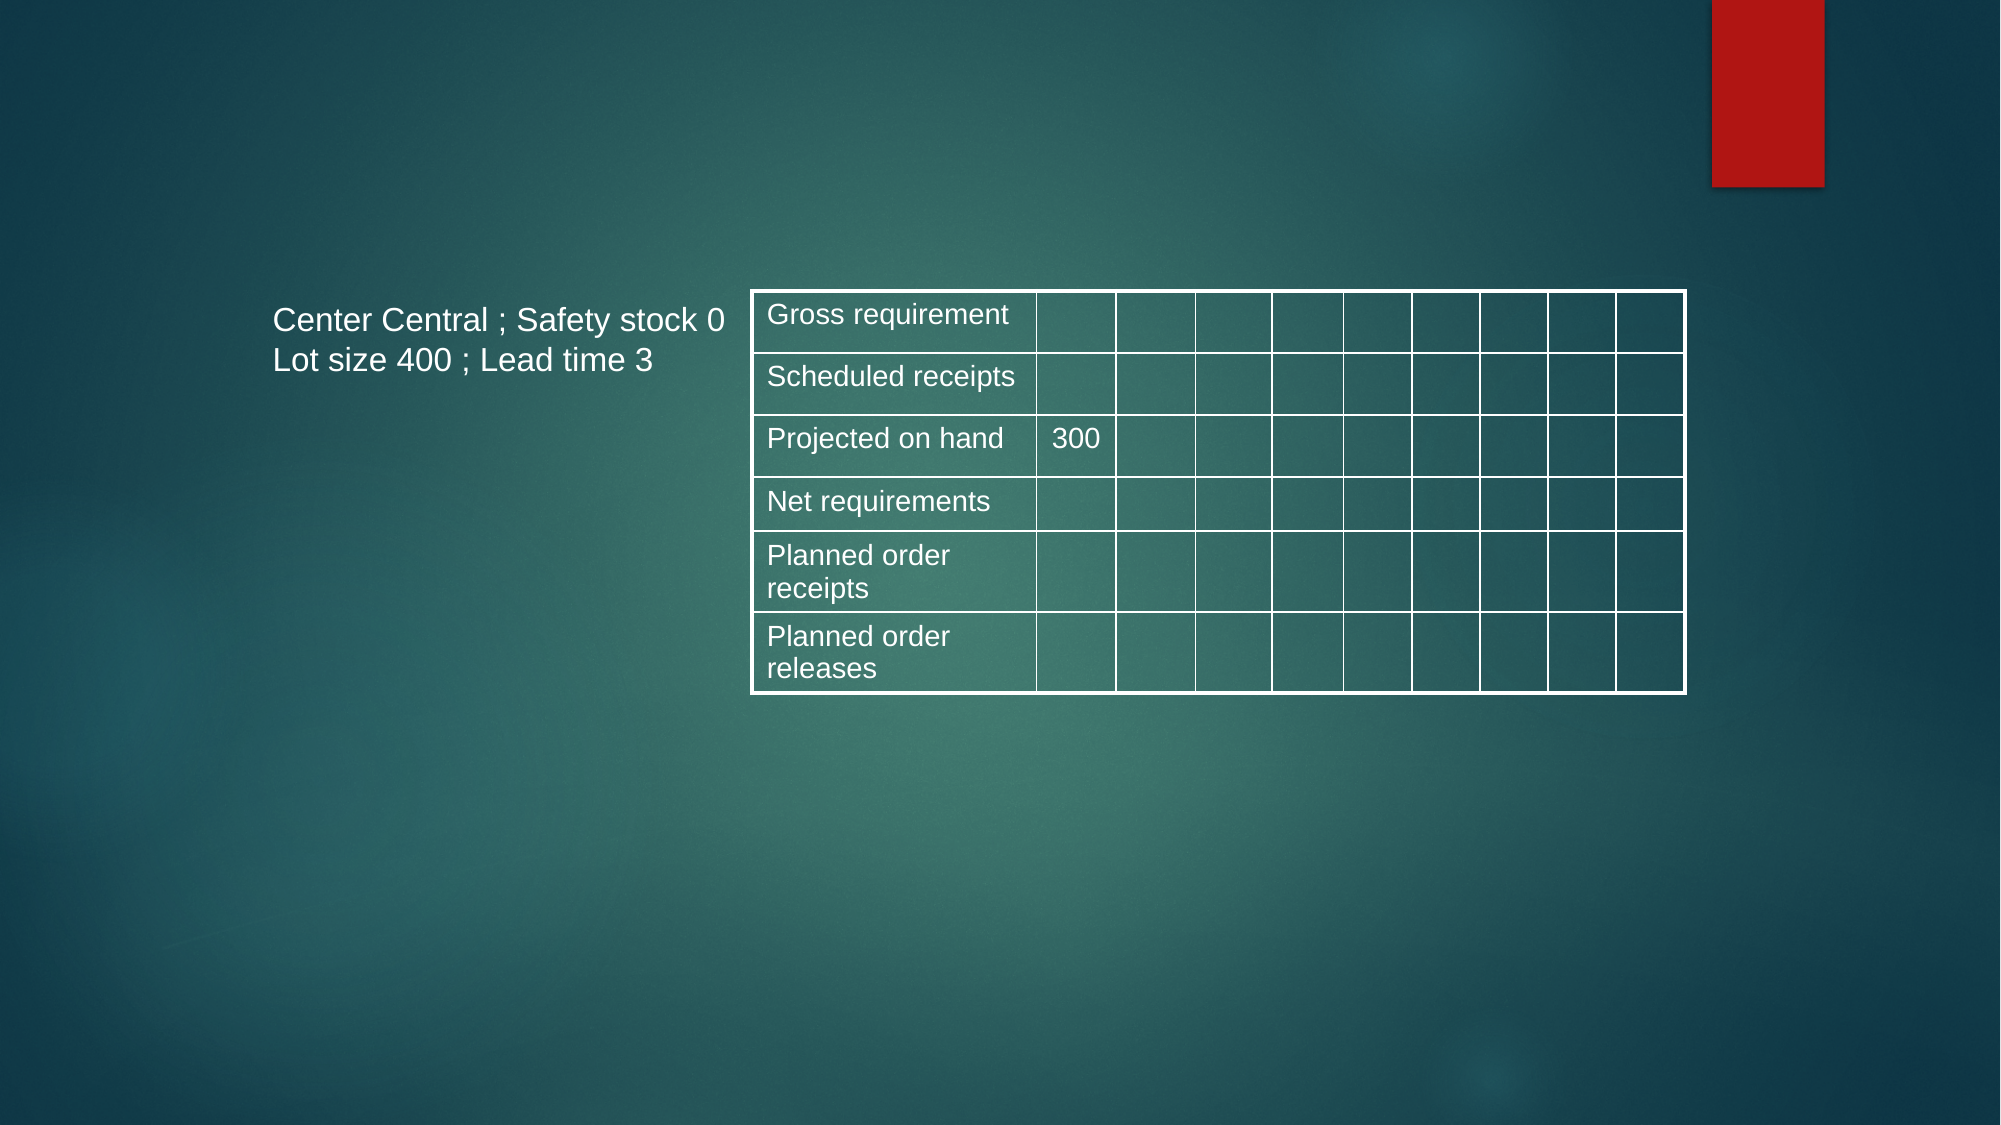

Center Central ; Safety stock 0
Lot size 400 ; Lead time 3
| Gross requirement |  |  |  |  |  |  |  |  |  |
| --- | --- | --- | --- | --- | --- | --- | --- | --- | --- |
| Scheduled receipts |  |  |  |  |  |  |  |  |  |
| Projected on hand | 300 |  |  |  |  |  |  |  |  |
| Net requirements |  |  |  |  |  |  |  |  |  |
| Planned order receipts |  |  |  |  |  |  |  |  |  |
| Planned order releases |  |  |  |  |  |  |  |  |  |